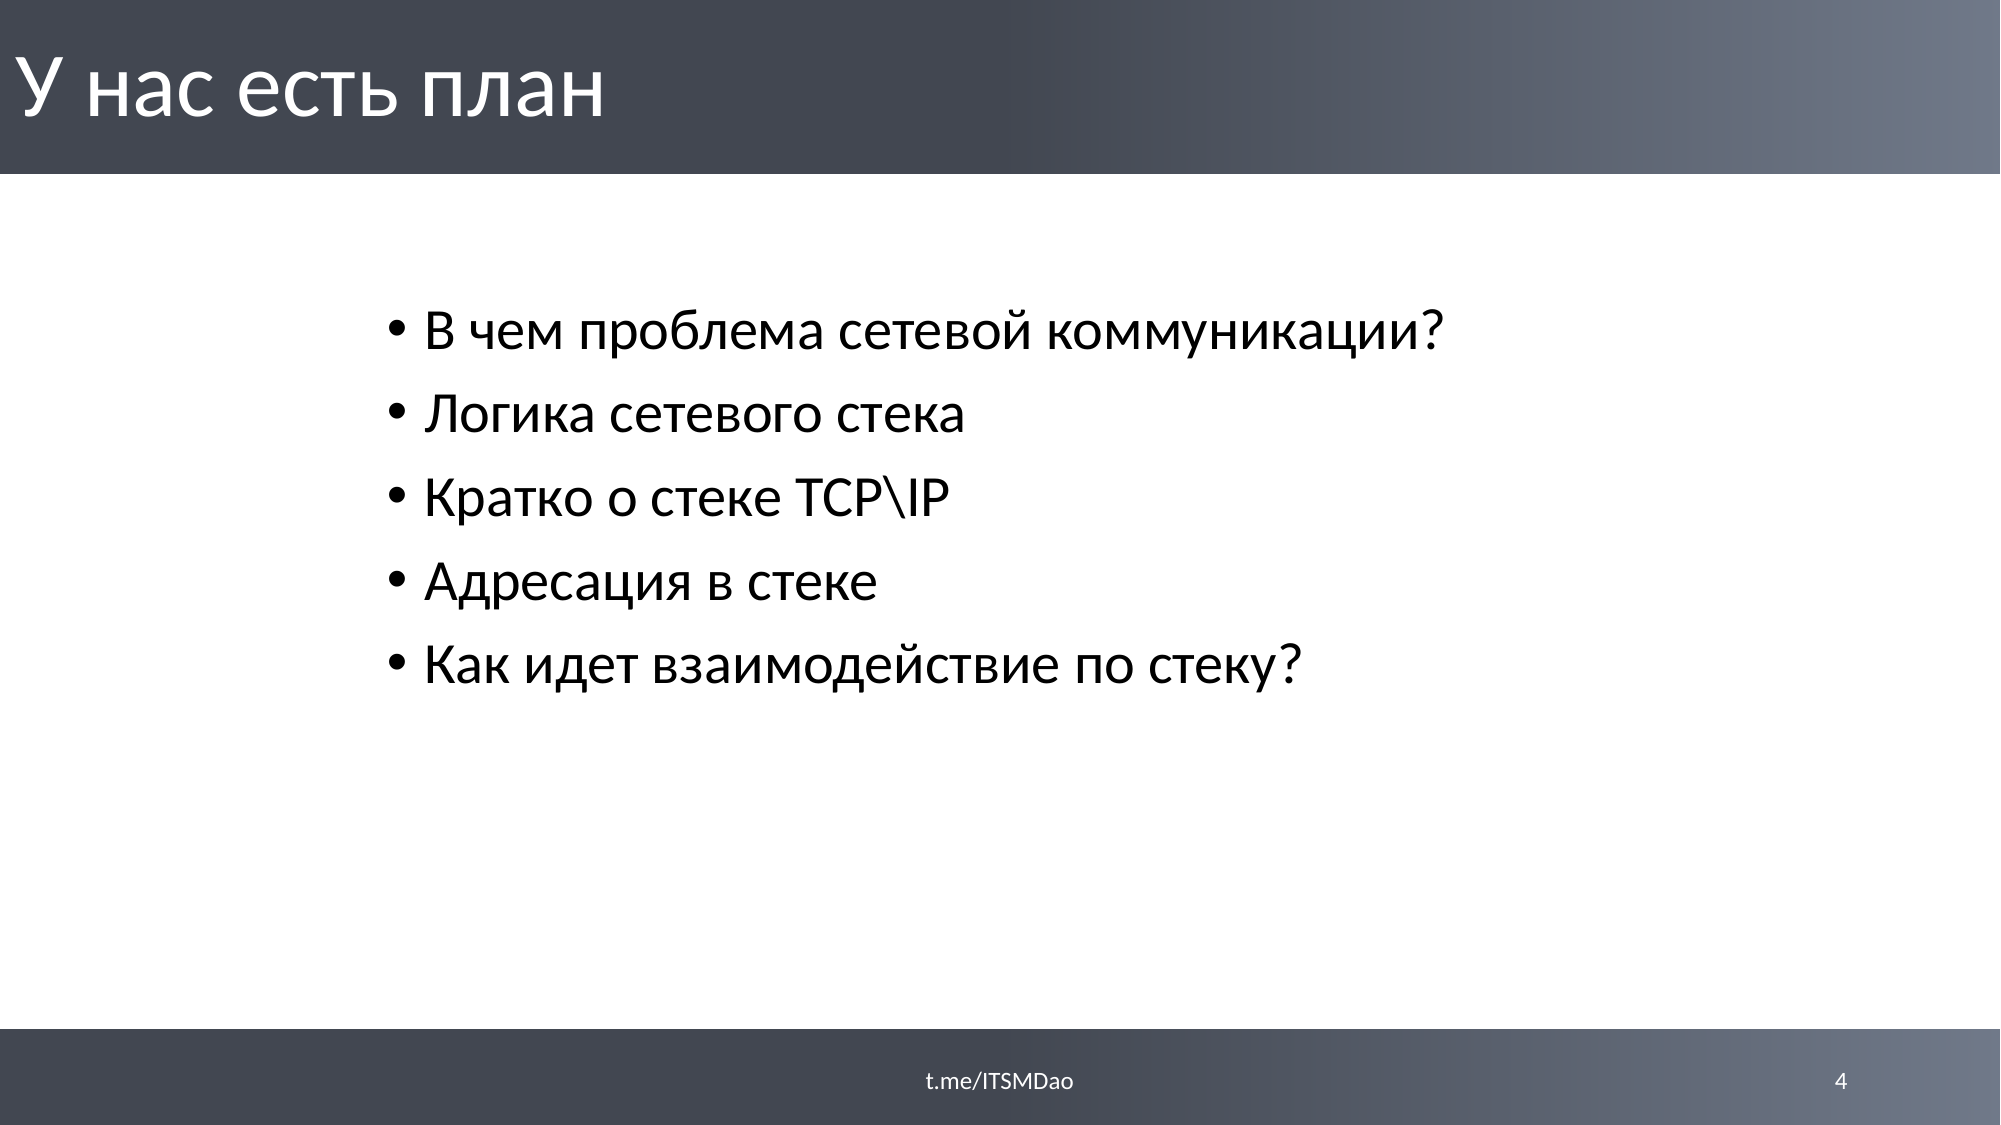

У нас есть план
# Содержание:
В чем проблема сетевой коммуникации?
Логика сетевого стека
Кратко о стеке TCP\IP
Адресация в стеке
Как идет взаимодействие по стеку?

t.me/ITSMDao
4